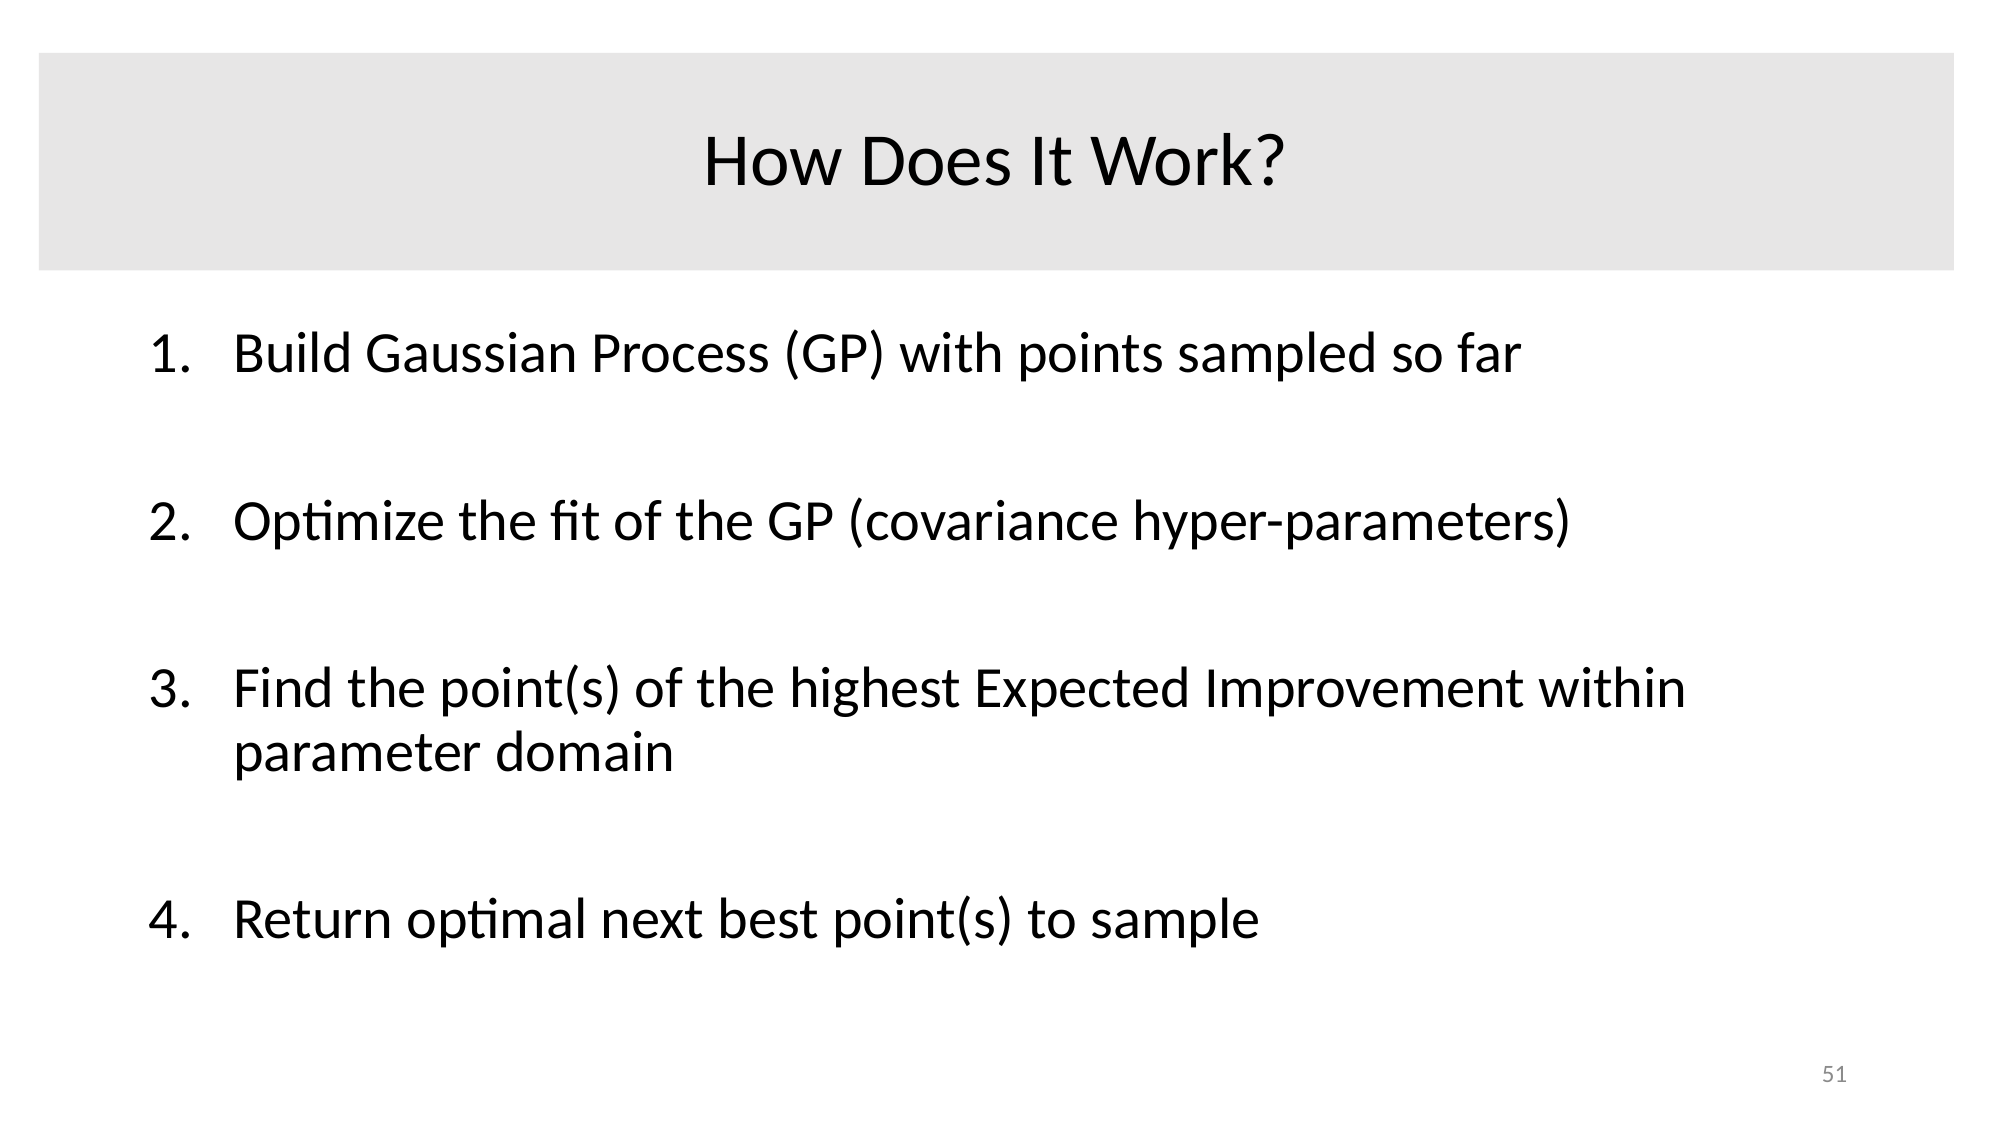

How Does It Work?
Build Gaussian Process (GP) with points sampled so far

Optimize the fit of the GP (covariance hyper-parameters)

Find the point(s) of the highest Expected Improvement within parameter domain

Return optimal next best point(s) to sample

51